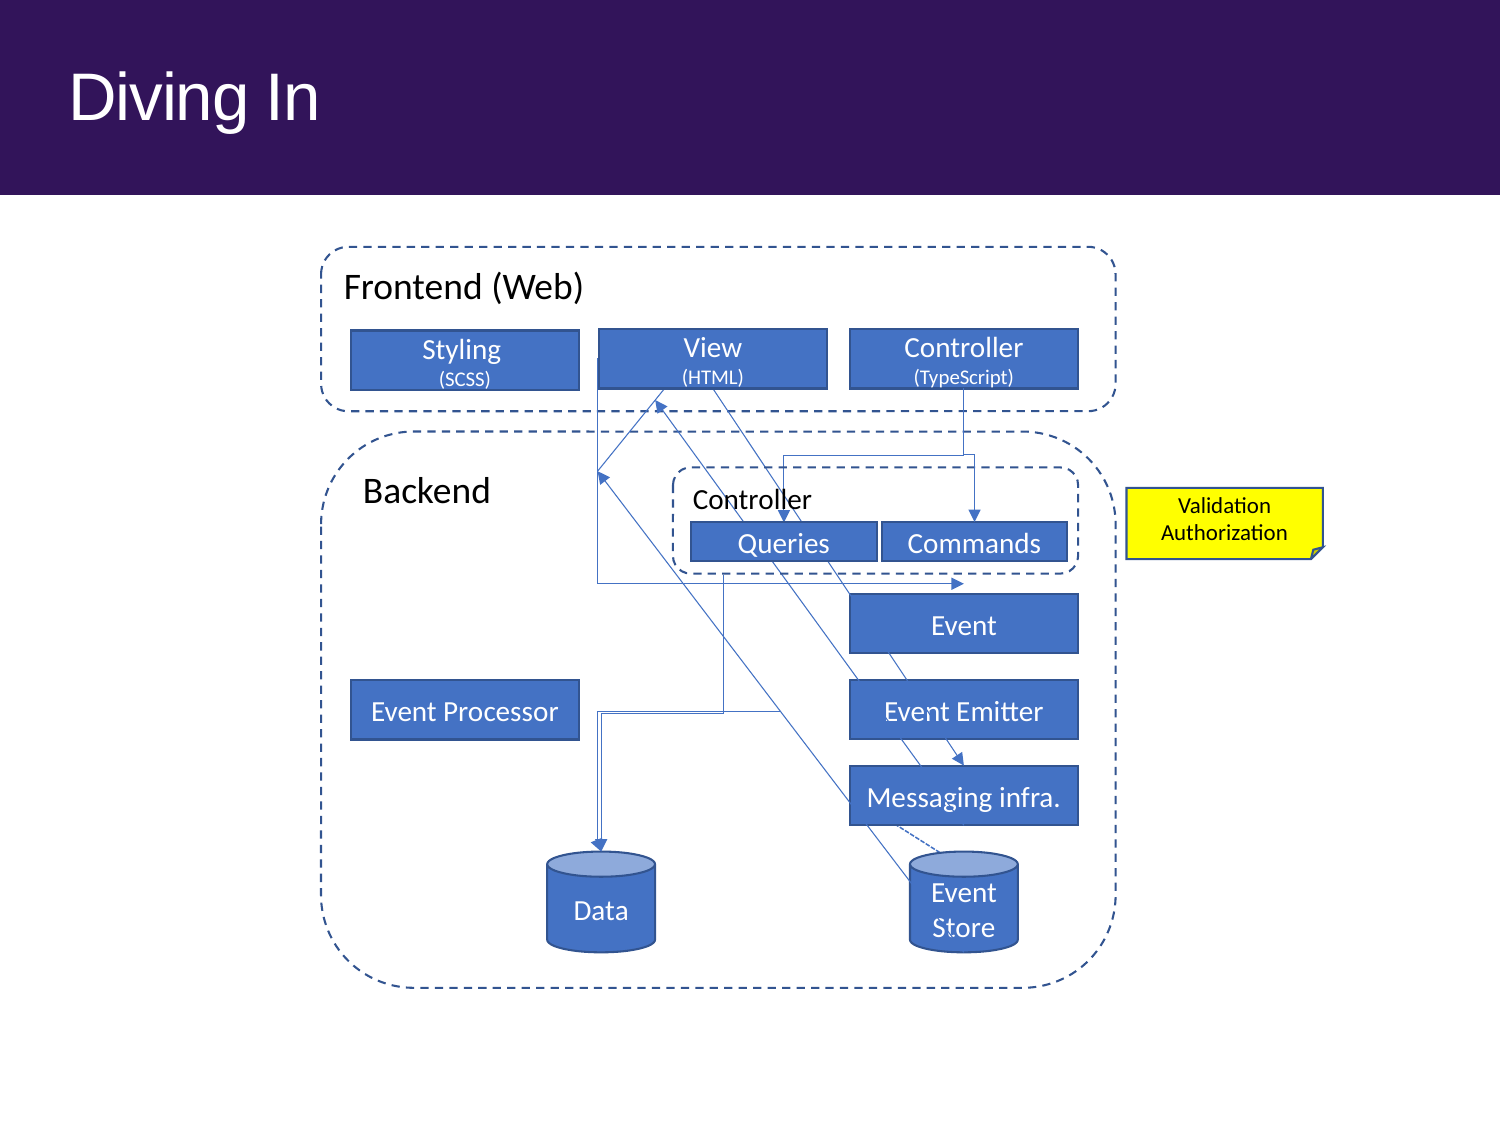

# Diving In
Frontend (Web)
View
(HTML)
Controller
(TypeScript)
Styling
(SCSS)
Backend
Controller
Validation
Authorization
Commands
Queries
Event
Event Emitter
Event Processor
Messaging infra.
Data
Event Store